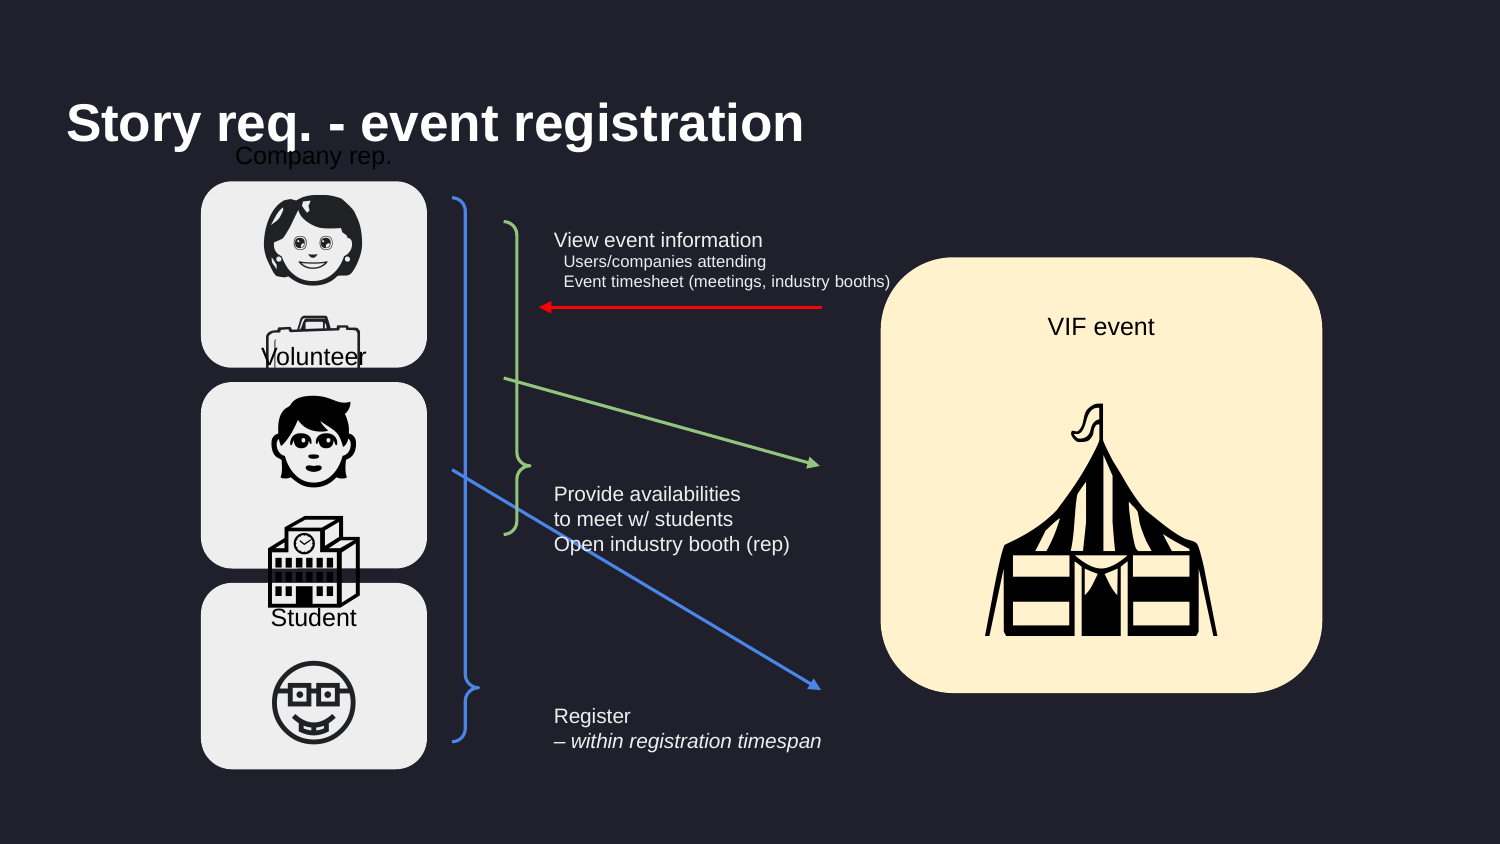

# Story req. - event registration

Company rep.
👩‍💼

Register
– within registration timespan
View event information
  Users/companies attending
  Event timesheet (meetings, industry booths)

Provide availabilities
to meet w/ students
Open industry booth (rep)
VIF event
🎪
Volunteer🧑‍🏫
Student
🤓